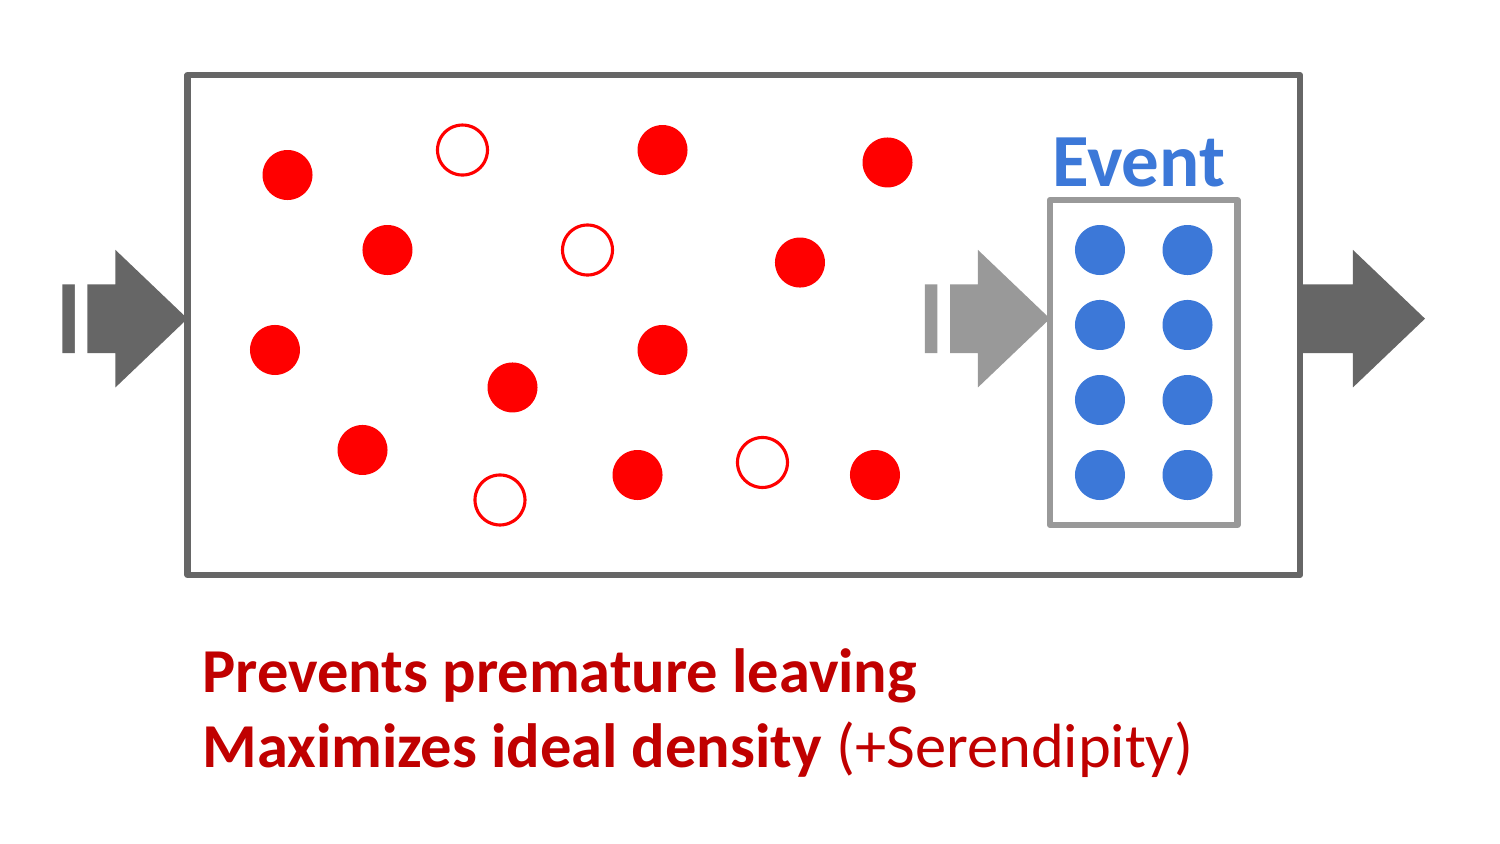

Event

# Prevents premature leaving
Maximizes ideal density (+Serendipity)